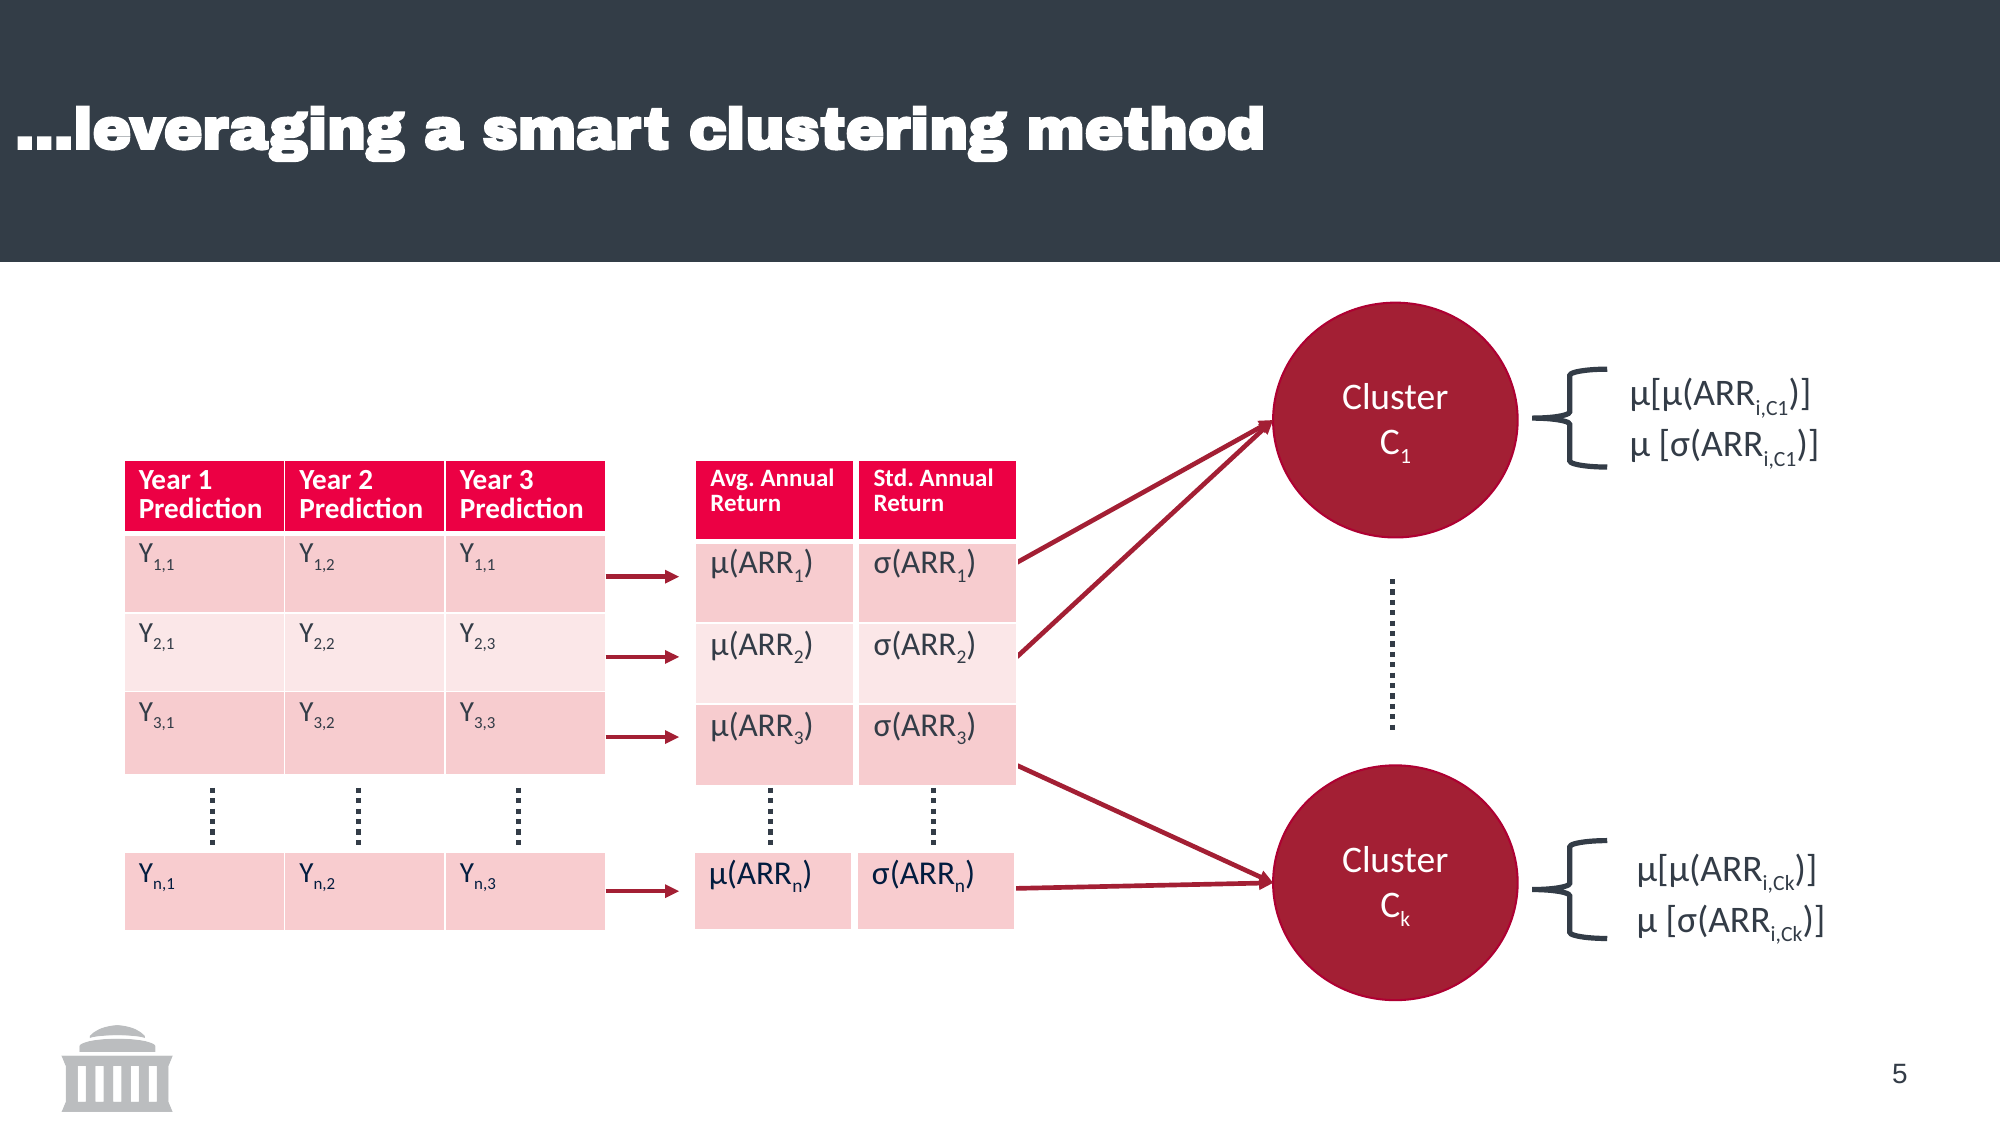

# …leveraging a smart clustering method
Cluster C1
μ[μ(ARRi,C1)]
μ [σ(ARRi,C1)]

| Avg. Annual Return |
| --- |
| μ(ARR1) |
| μ(ARR2) |
| μ(ARR3) |
| Std. Annual Return |
| --- |
| σ(ARR1) |
| σ(ARR2) |
| σ(ARR3) |
| Year 1 Prediction | Year 2 Prediction | Year 3 Prediction |
| --- | --- | --- |
| Y1,1 | Y1,2 | Y1,1 |
| Y2,1 | Y2,2 | Y2,3 |
| Y3,1 | Y3,2 | Y3,3 |
Cluster Ck
μ[μ(ARRi,Ck)]
μ [σ(ARRi,Ck)]

| μ(ARRn) |
| --- |
| σ(ARRn) |
| --- |
| Yn,1 | Yn,2 | Yn,3 |
| --- | --- | --- |
5